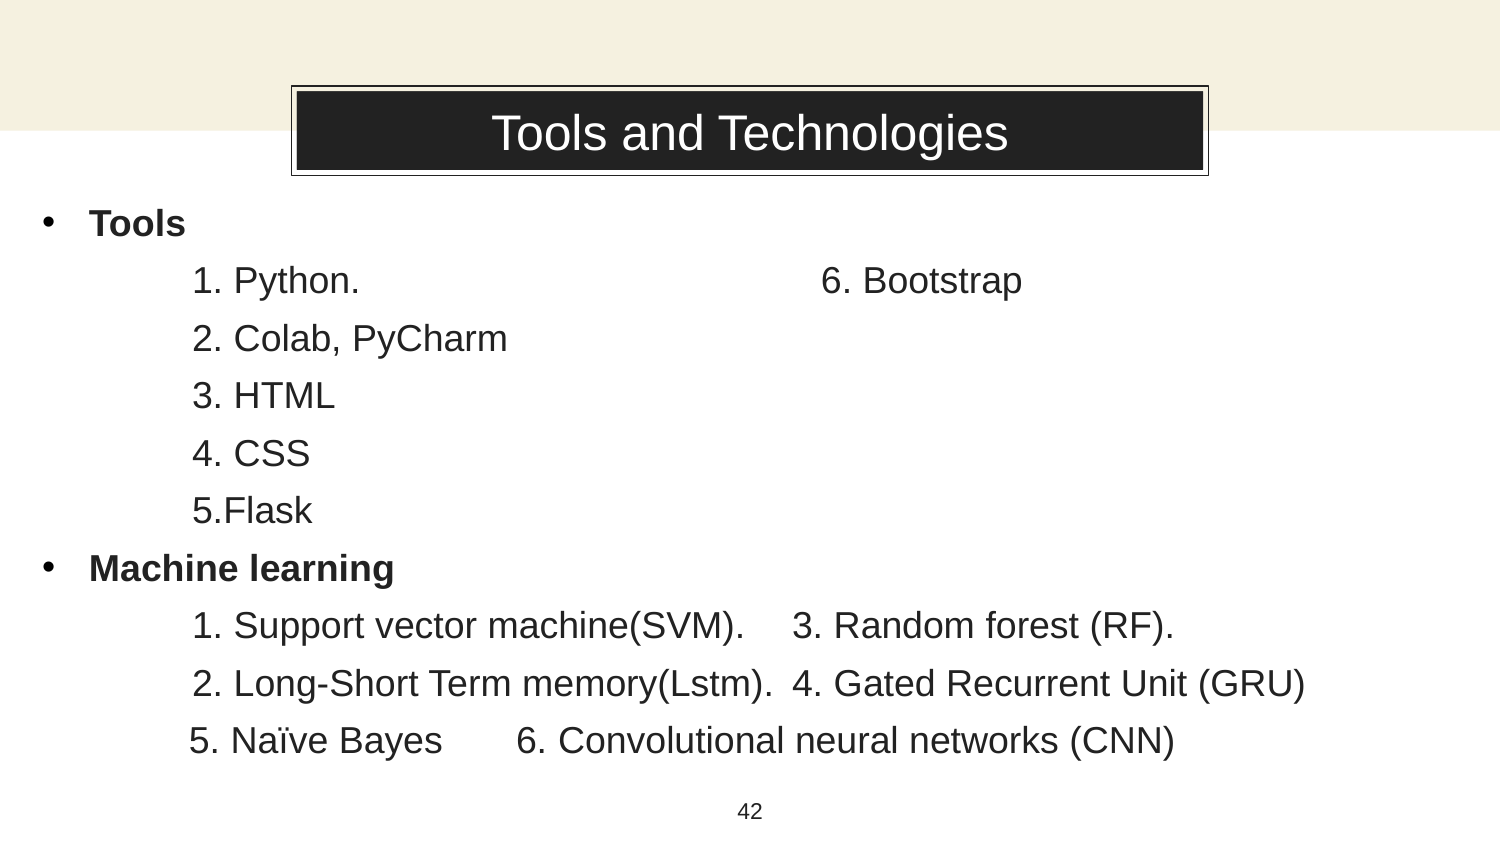

About this template
# Tools and Technologies
Tools
	1. Python.                                            6. Bootstrap
	2. Colab, PyCharm
	3. HTML
	4. CSS
	5.Flask
Machine learning
	1. Support vector machine(SVM). 	3. Random forest (RF).
	2. Long-Short Term memory(Lstm). 	4. Gated Recurrent Unit (GRU)
              5. Naïve Bayes       6. Convolutional neural networks (CNN)

42